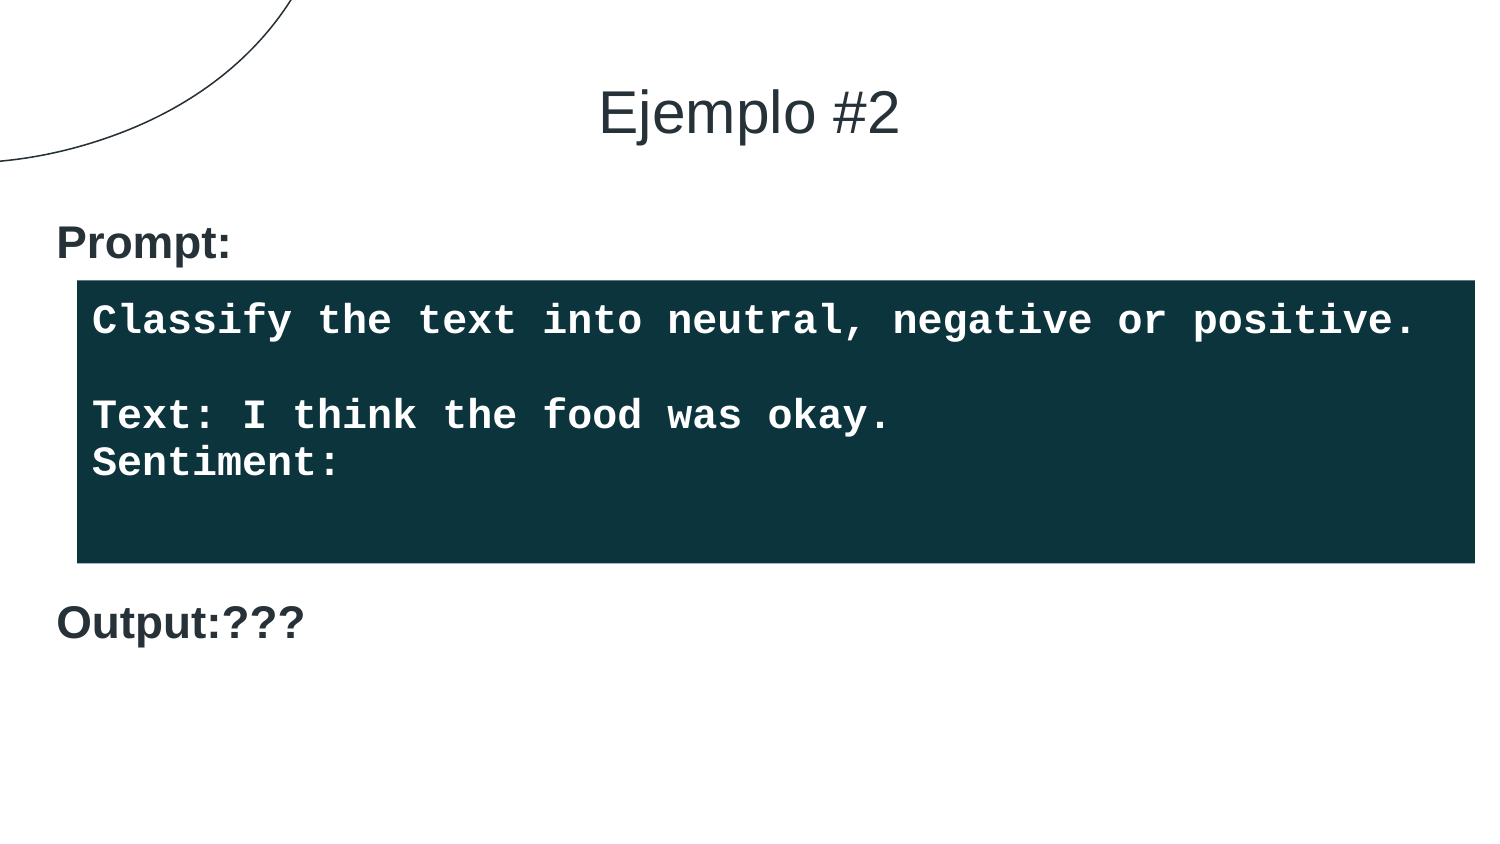

# Ejemplo #2
Prompt:
Classify the text into neutral, negative or positive.

Text: I think the food was okay.
Sentiment:
Output:???